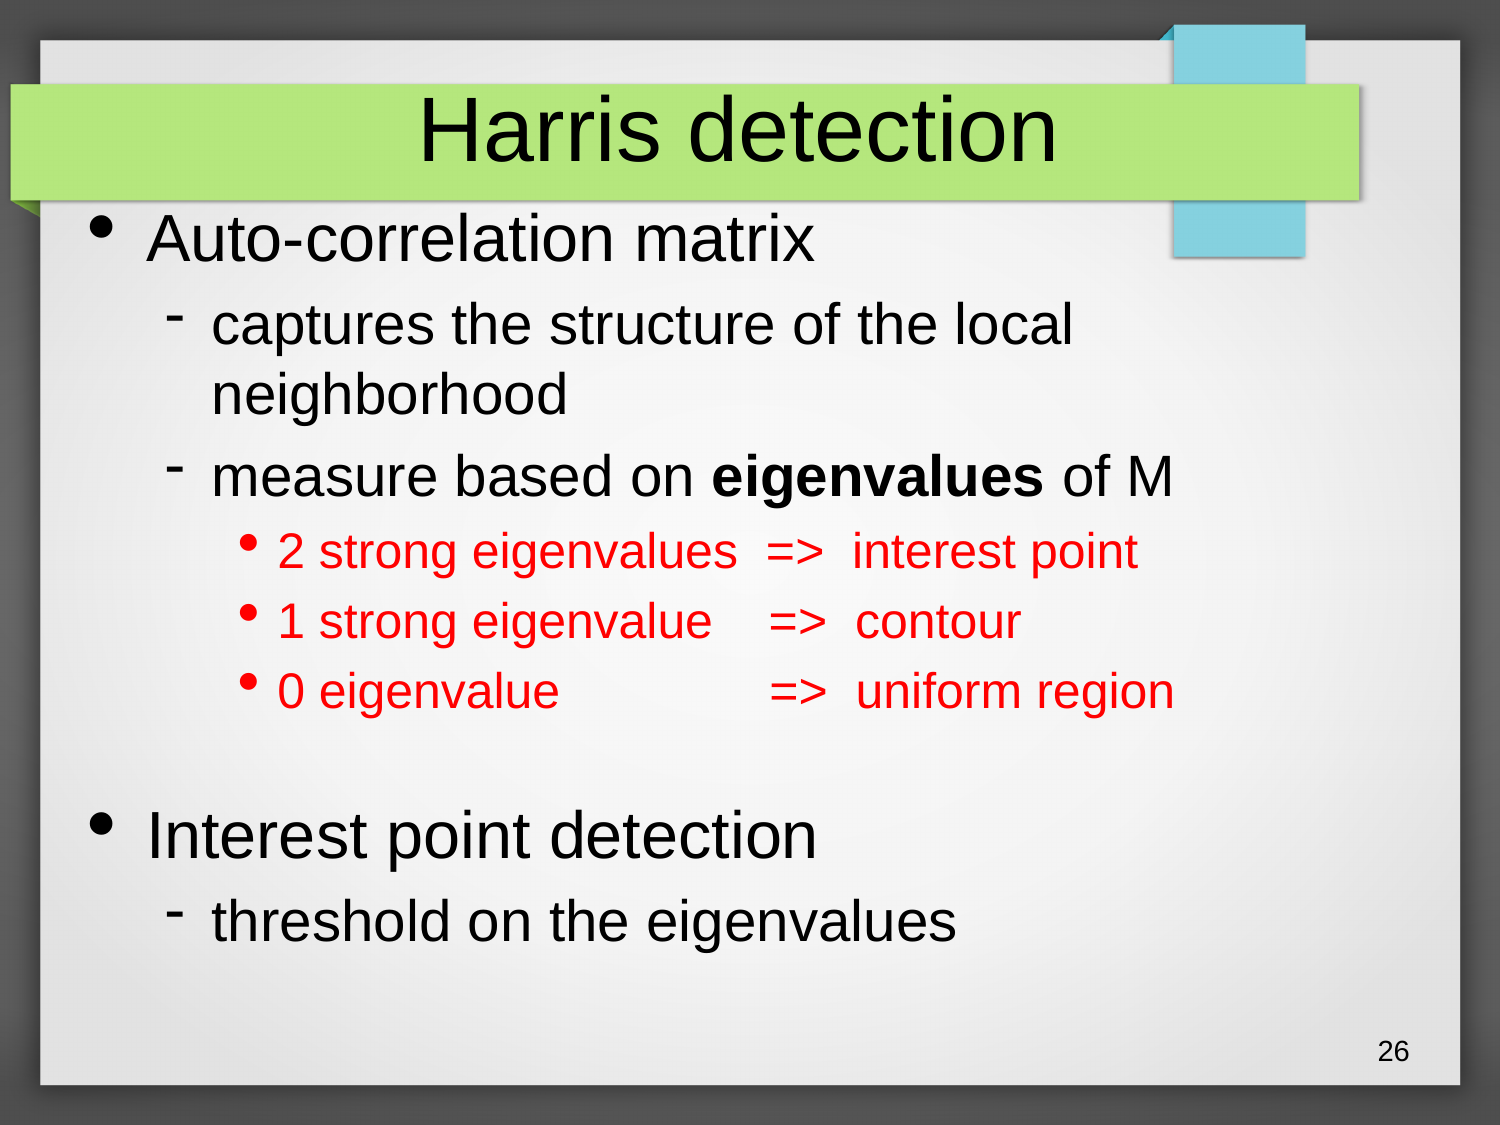

Harris detection
Auto-correlation matrix
captures the structure of the local neighborhood
measure based on eigenvalues of M
2 strong eigenvalues  =>  interest point
1 strong eigenvalue    =>  contour
0 eigenvalue               =>  uniform region

Interest point detection
threshold on the eigenvalues

26